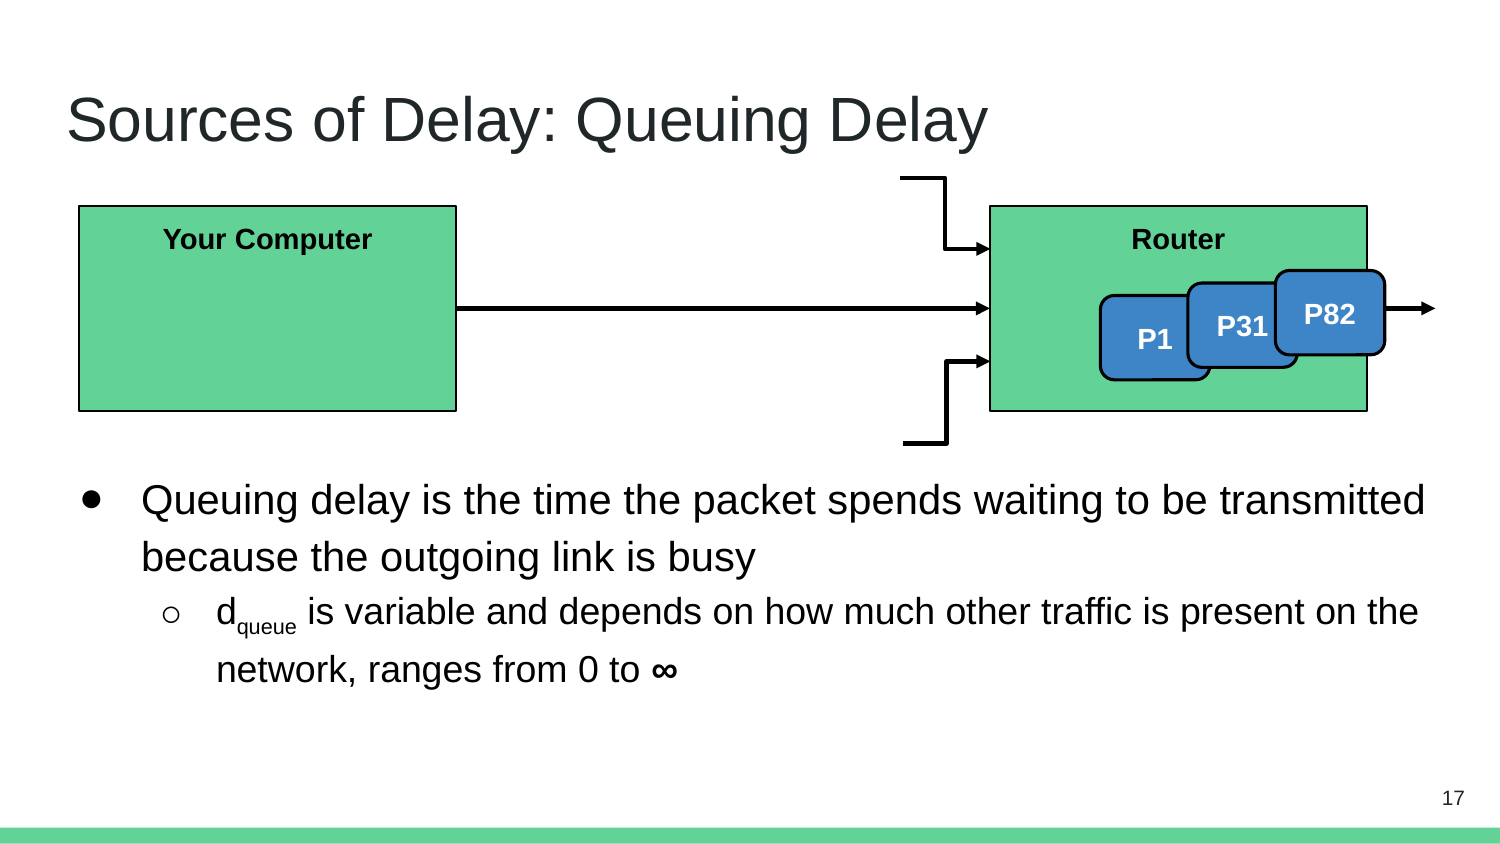

# Sources of Delay: Queuing Delay
Your Computer
Router
P82
P31
P1
Queuing delay is the time the packet spends waiting to be transmitted because the outgoing link is busy
dqueue is variable and depends on how much other traffic is present on the network, ranges from 0 to ∞
17